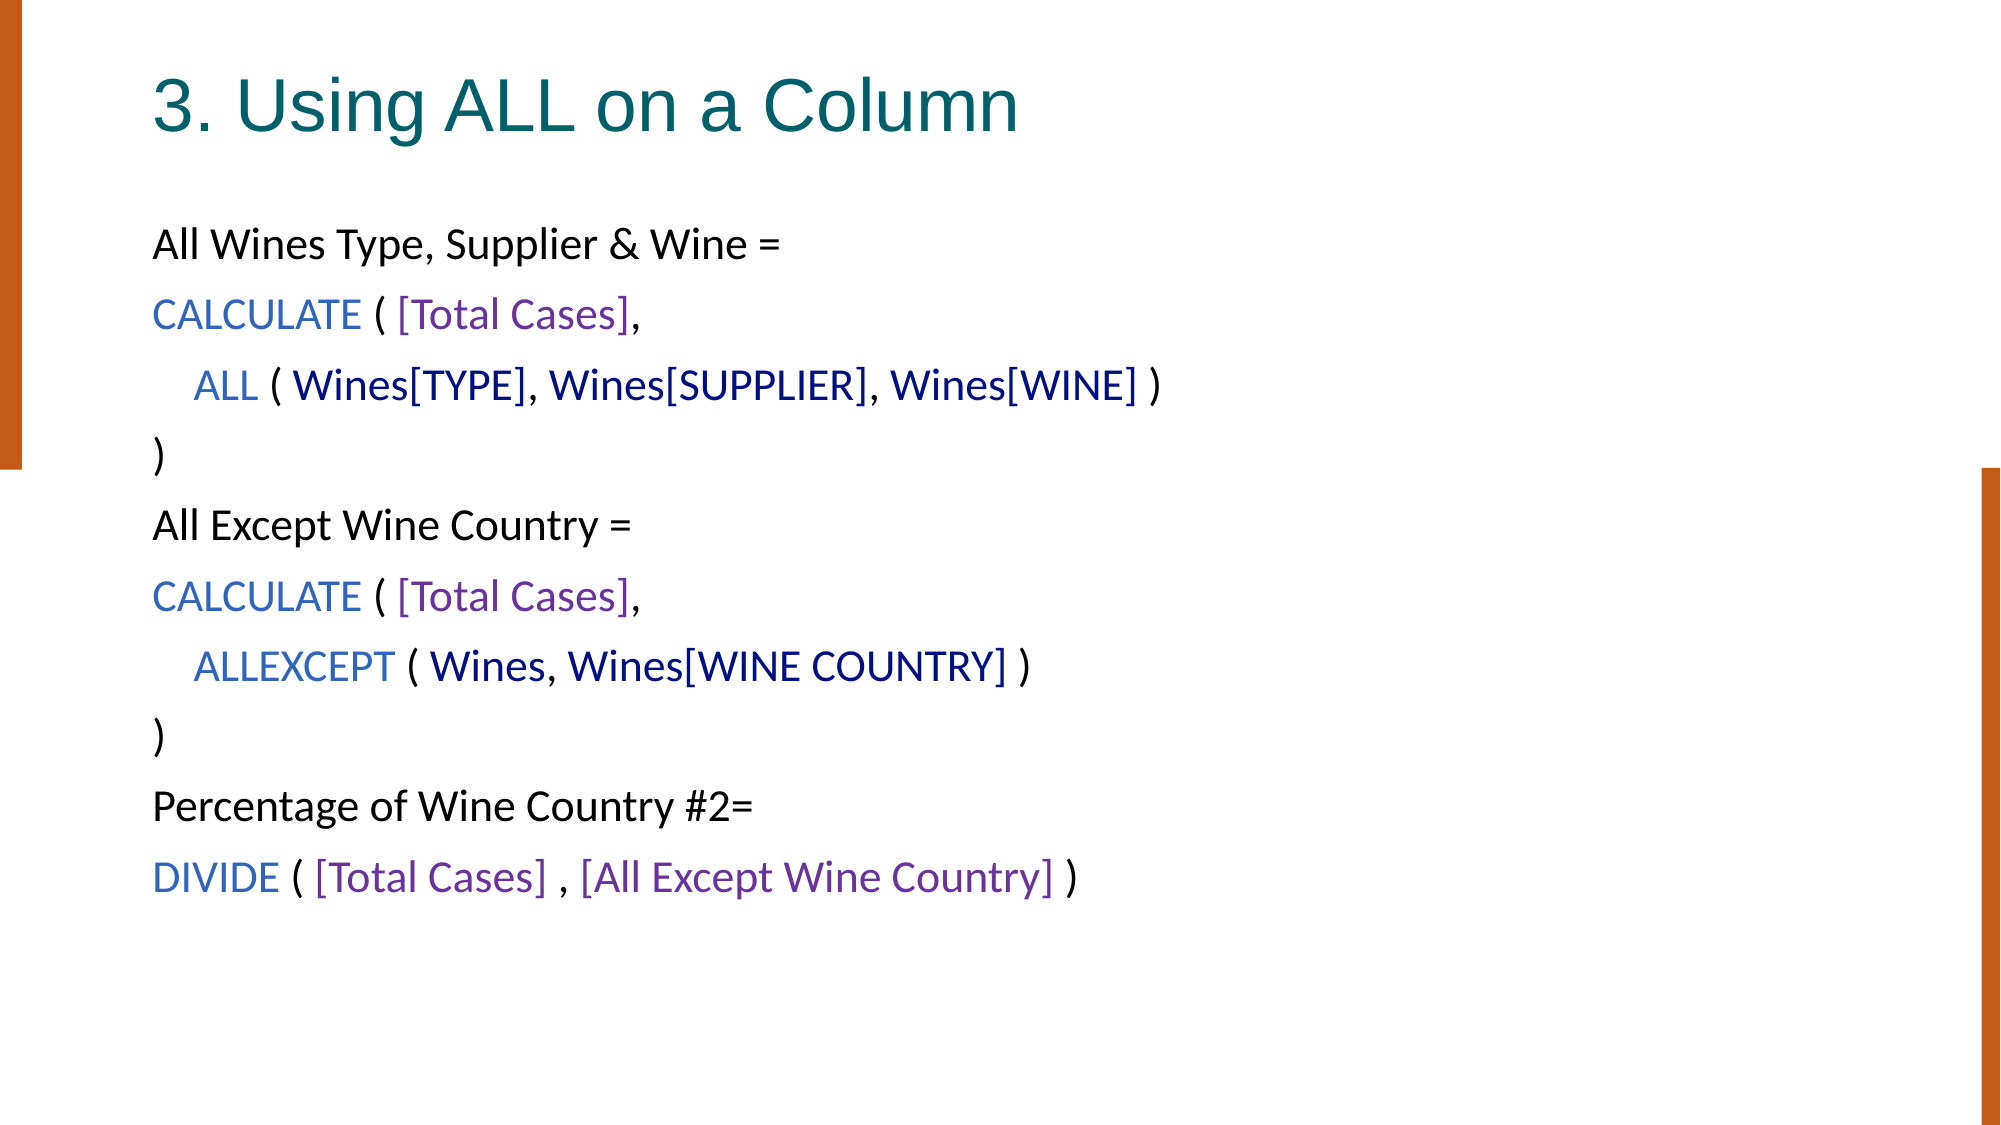

# 3. Using ALL on a Column
All Wines Type, Supplier & Wine =
CALCULATE ( [Total Cases],
    ALL ( Wines[TYPE], Wines[SUPPLIER], Wines[WINE] )
)
All Except Wine Country =
CALCULATE ( [Total Cases],
    ALLEXCEPT ( Wines, Wines[WINE COUNTRY] )
)
Percentage of Wine Country #2=
DIVIDE ( [Total Cases] , [All Except Wine Country] )